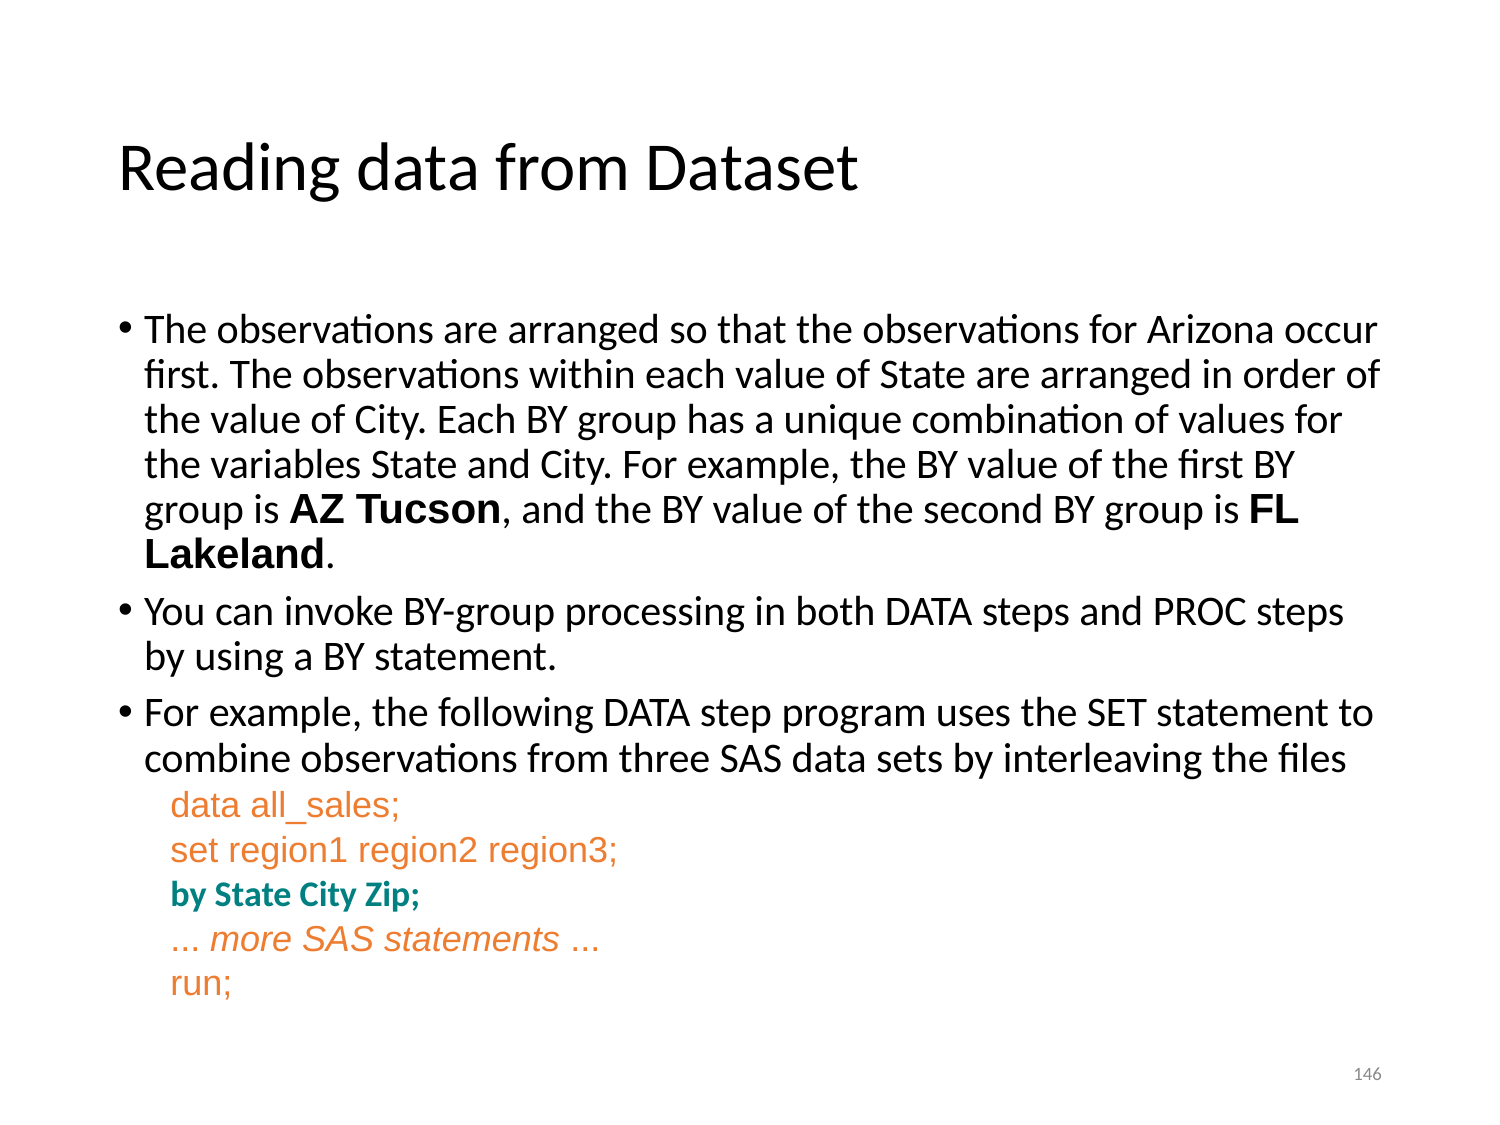

# Reading data from Dataset
The observations are arranged so that the observations for Arizona occur first. The observations within each value of State are arranged in order of the value of City. Each BY group has a unique combination of values for the variables State and City. For example, the BY value of the first BY group is AZ Tucson, and the BY value of the second BY group is FL Lakeland.
You can invoke BY-group processing in both DATA steps and PROC steps by using a BY statement.
For example, the following DATA step program uses the SET statement to combine observations from three SAS data sets by interleaving the files
data all_sales;
set region1 region2 region3;
by State City Zip;
... more SAS statements ...
run;
146